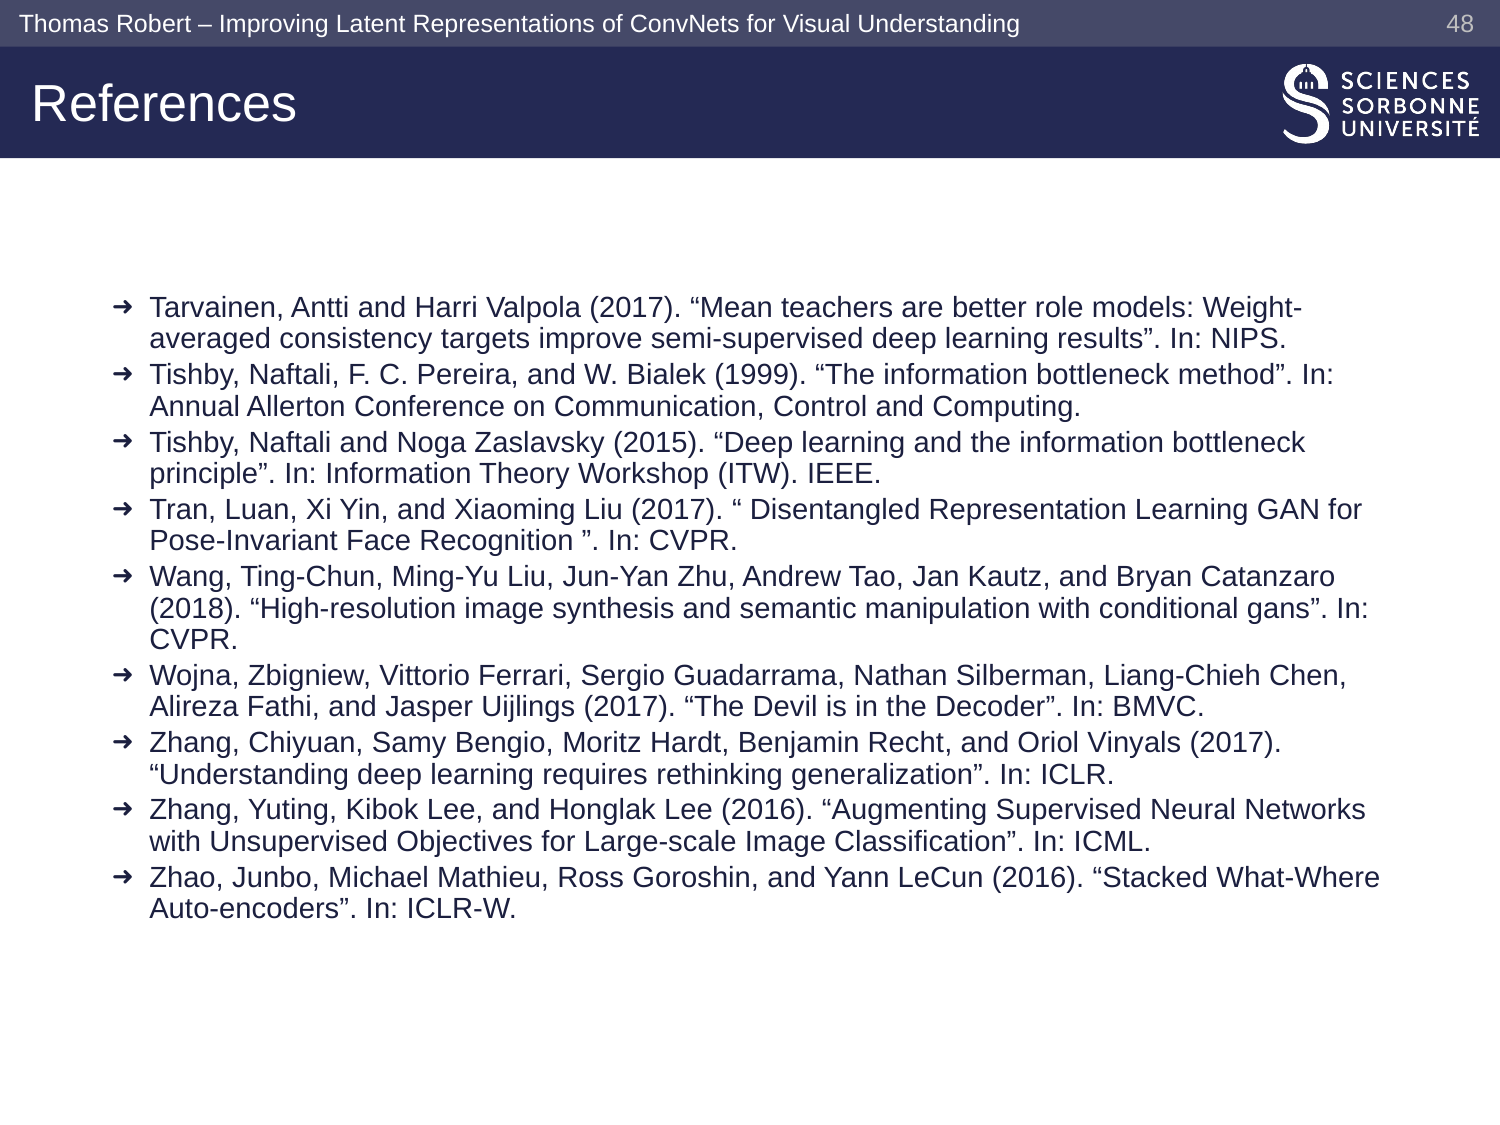

48
# References
Tarvainen, Antti and Harri Valpola (2017). “Mean teachers are better role models: Weight-averaged consistency targets improve semi-supervised deep learning results”. In: NIPS.
Tishby, Naftali, F. C. Pereira, and W. Bialek (1999). “The information bottleneck method”. In: Annual Allerton Conference on Communication, Control and Computing.
Tishby, Naftali and Noga Zaslavsky (2015). “Deep learning and the information bottleneck principle”. In: Information Theory Workshop (ITW). IEEE.
Tran, Luan, Xi Yin, and Xiaoming Liu (2017). “ Disentangled Representation Learning GAN for Pose-Invariant Face Recognition ”. In: CVPR.
Wang, Ting-Chun, Ming-Yu Liu, Jun-Yan Zhu, Andrew Tao, Jan Kautz, and Bryan Catanzaro (2018). “High-resolution image synthesis and semantic manipulation with conditional gans”. In: CVPR.
Wojna, Zbigniew, Vittorio Ferrari, Sergio Guadarrama, Nathan Silberman, Liang-Chieh Chen, Alireza Fathi, and Jasper Uijlings (2017). “The Devil is in the Decoder”. In: BMVC.
Zhang, Chiyuan, Samy Bengio, Moritz Hardt, Benjamin Recht, and Oriol Vinyals (2017). “Understanding deep learning requires rethinking generalization”. In: ICLR.
Zhang, Yuting, Kibok Lee, and Honglak Lee (2016). “Augmenting Supervised Neural Networks with Unsupervised Objectives for Large-scale Image Classification”. In: ICML.
Zhao, Junbo, Michael Mathieu, Ross Goroshin, and Yann LeCun (2016). “Stacked What-Where Auto-encoders”. In: ICLR-W.